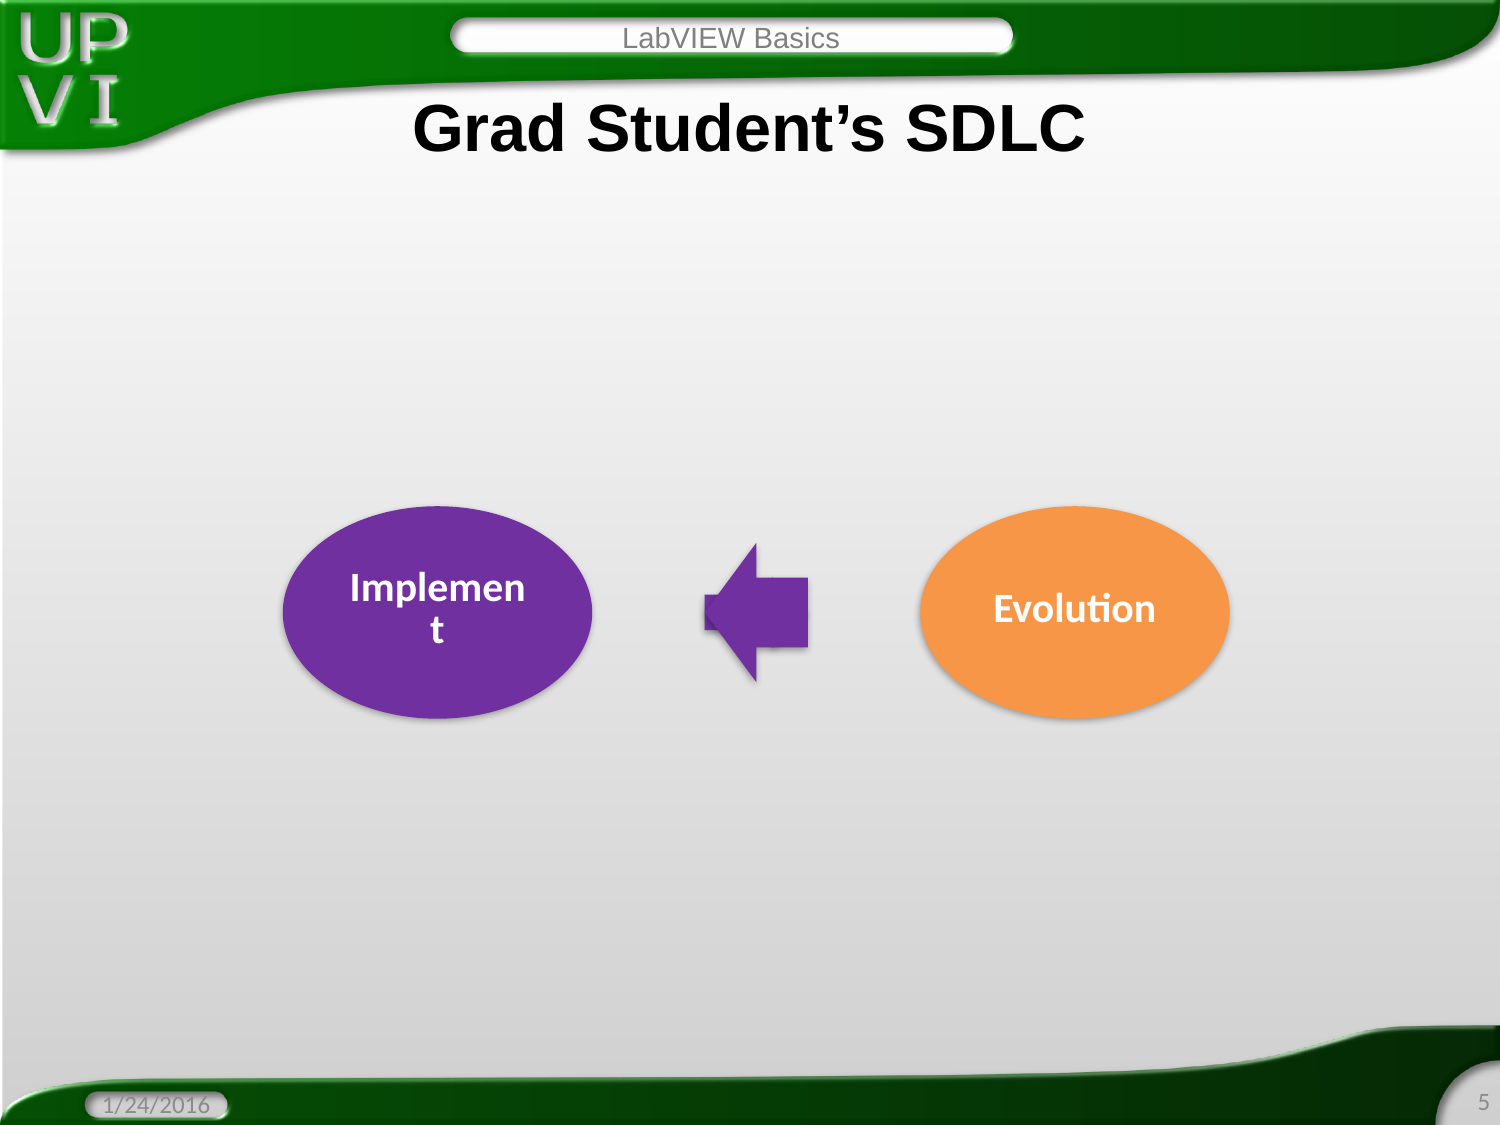

LabVIEW Basics
# Grad Student’s SDLC
Implement
Evolution
5
1/24/2016